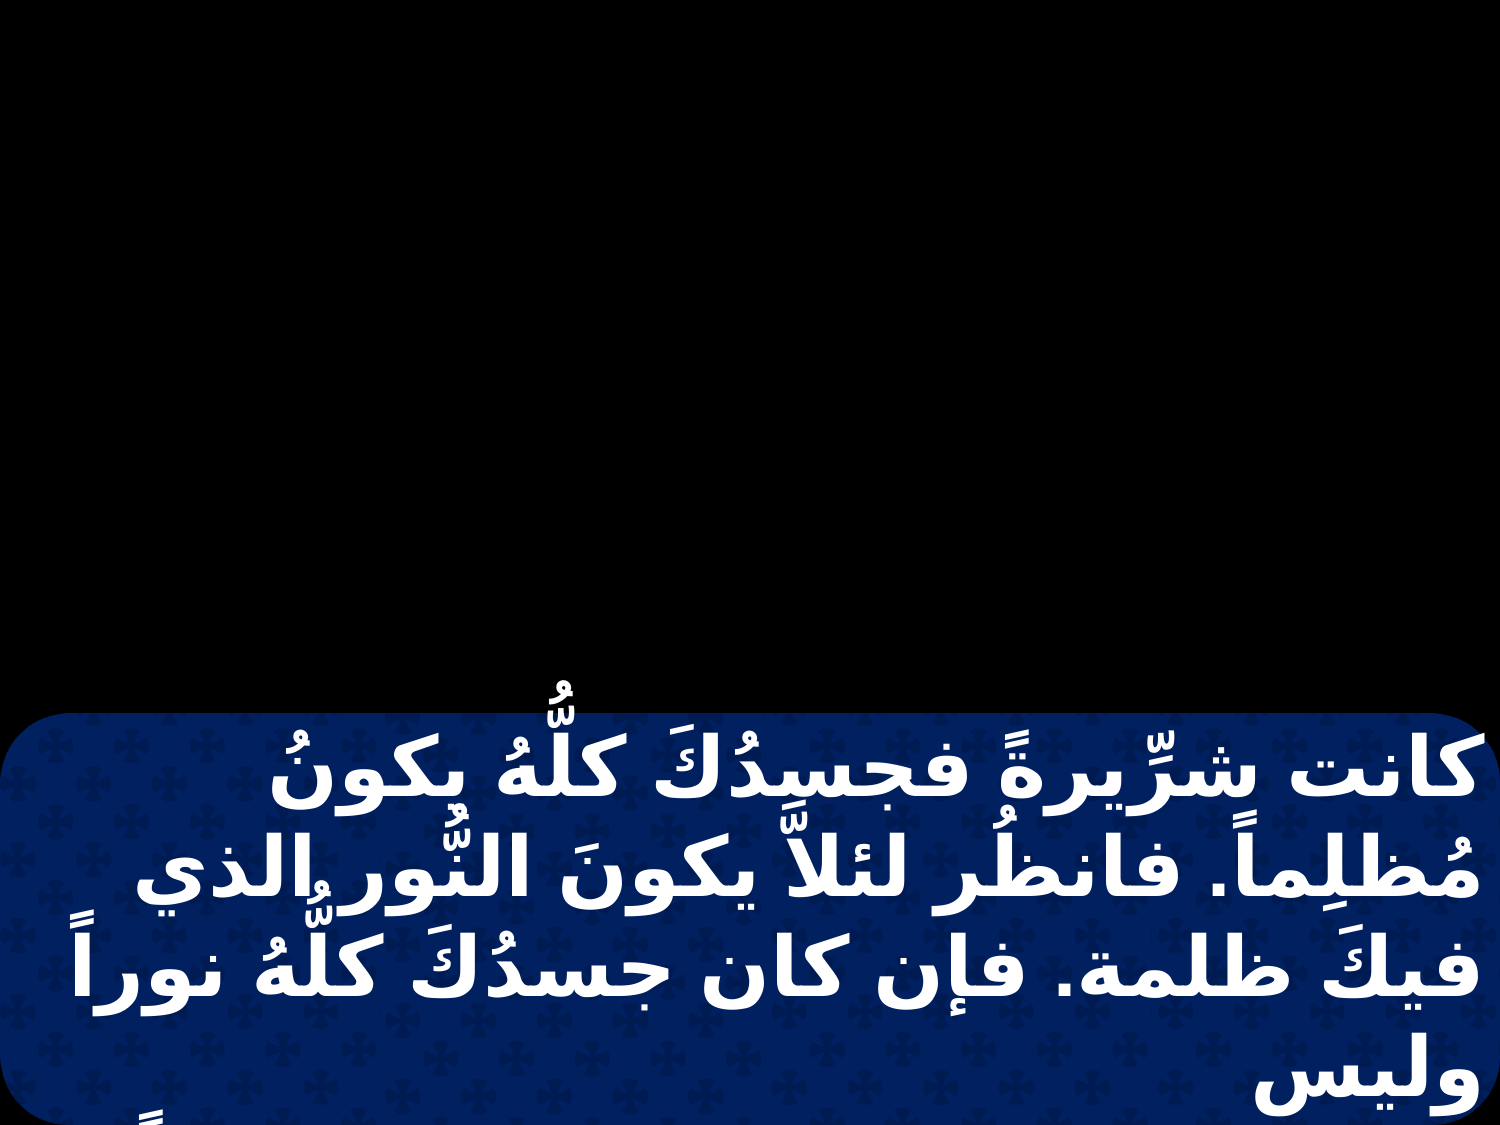

كانت شرِّيرةً فجسدُكَ كلُّهُ يكونُ مُظلِماً. فانظُر لئلاَّ يكونَ النُّور الذي فيكَ ظلمة. فإن كان جسدُكَ كلُّهُ نوراً وليس
فيهِ جزءٌ مُظلِمٌ فيكونُ جميعه منيراً، كما يُضيءُ لكَ المصباح بلمعانهِ.